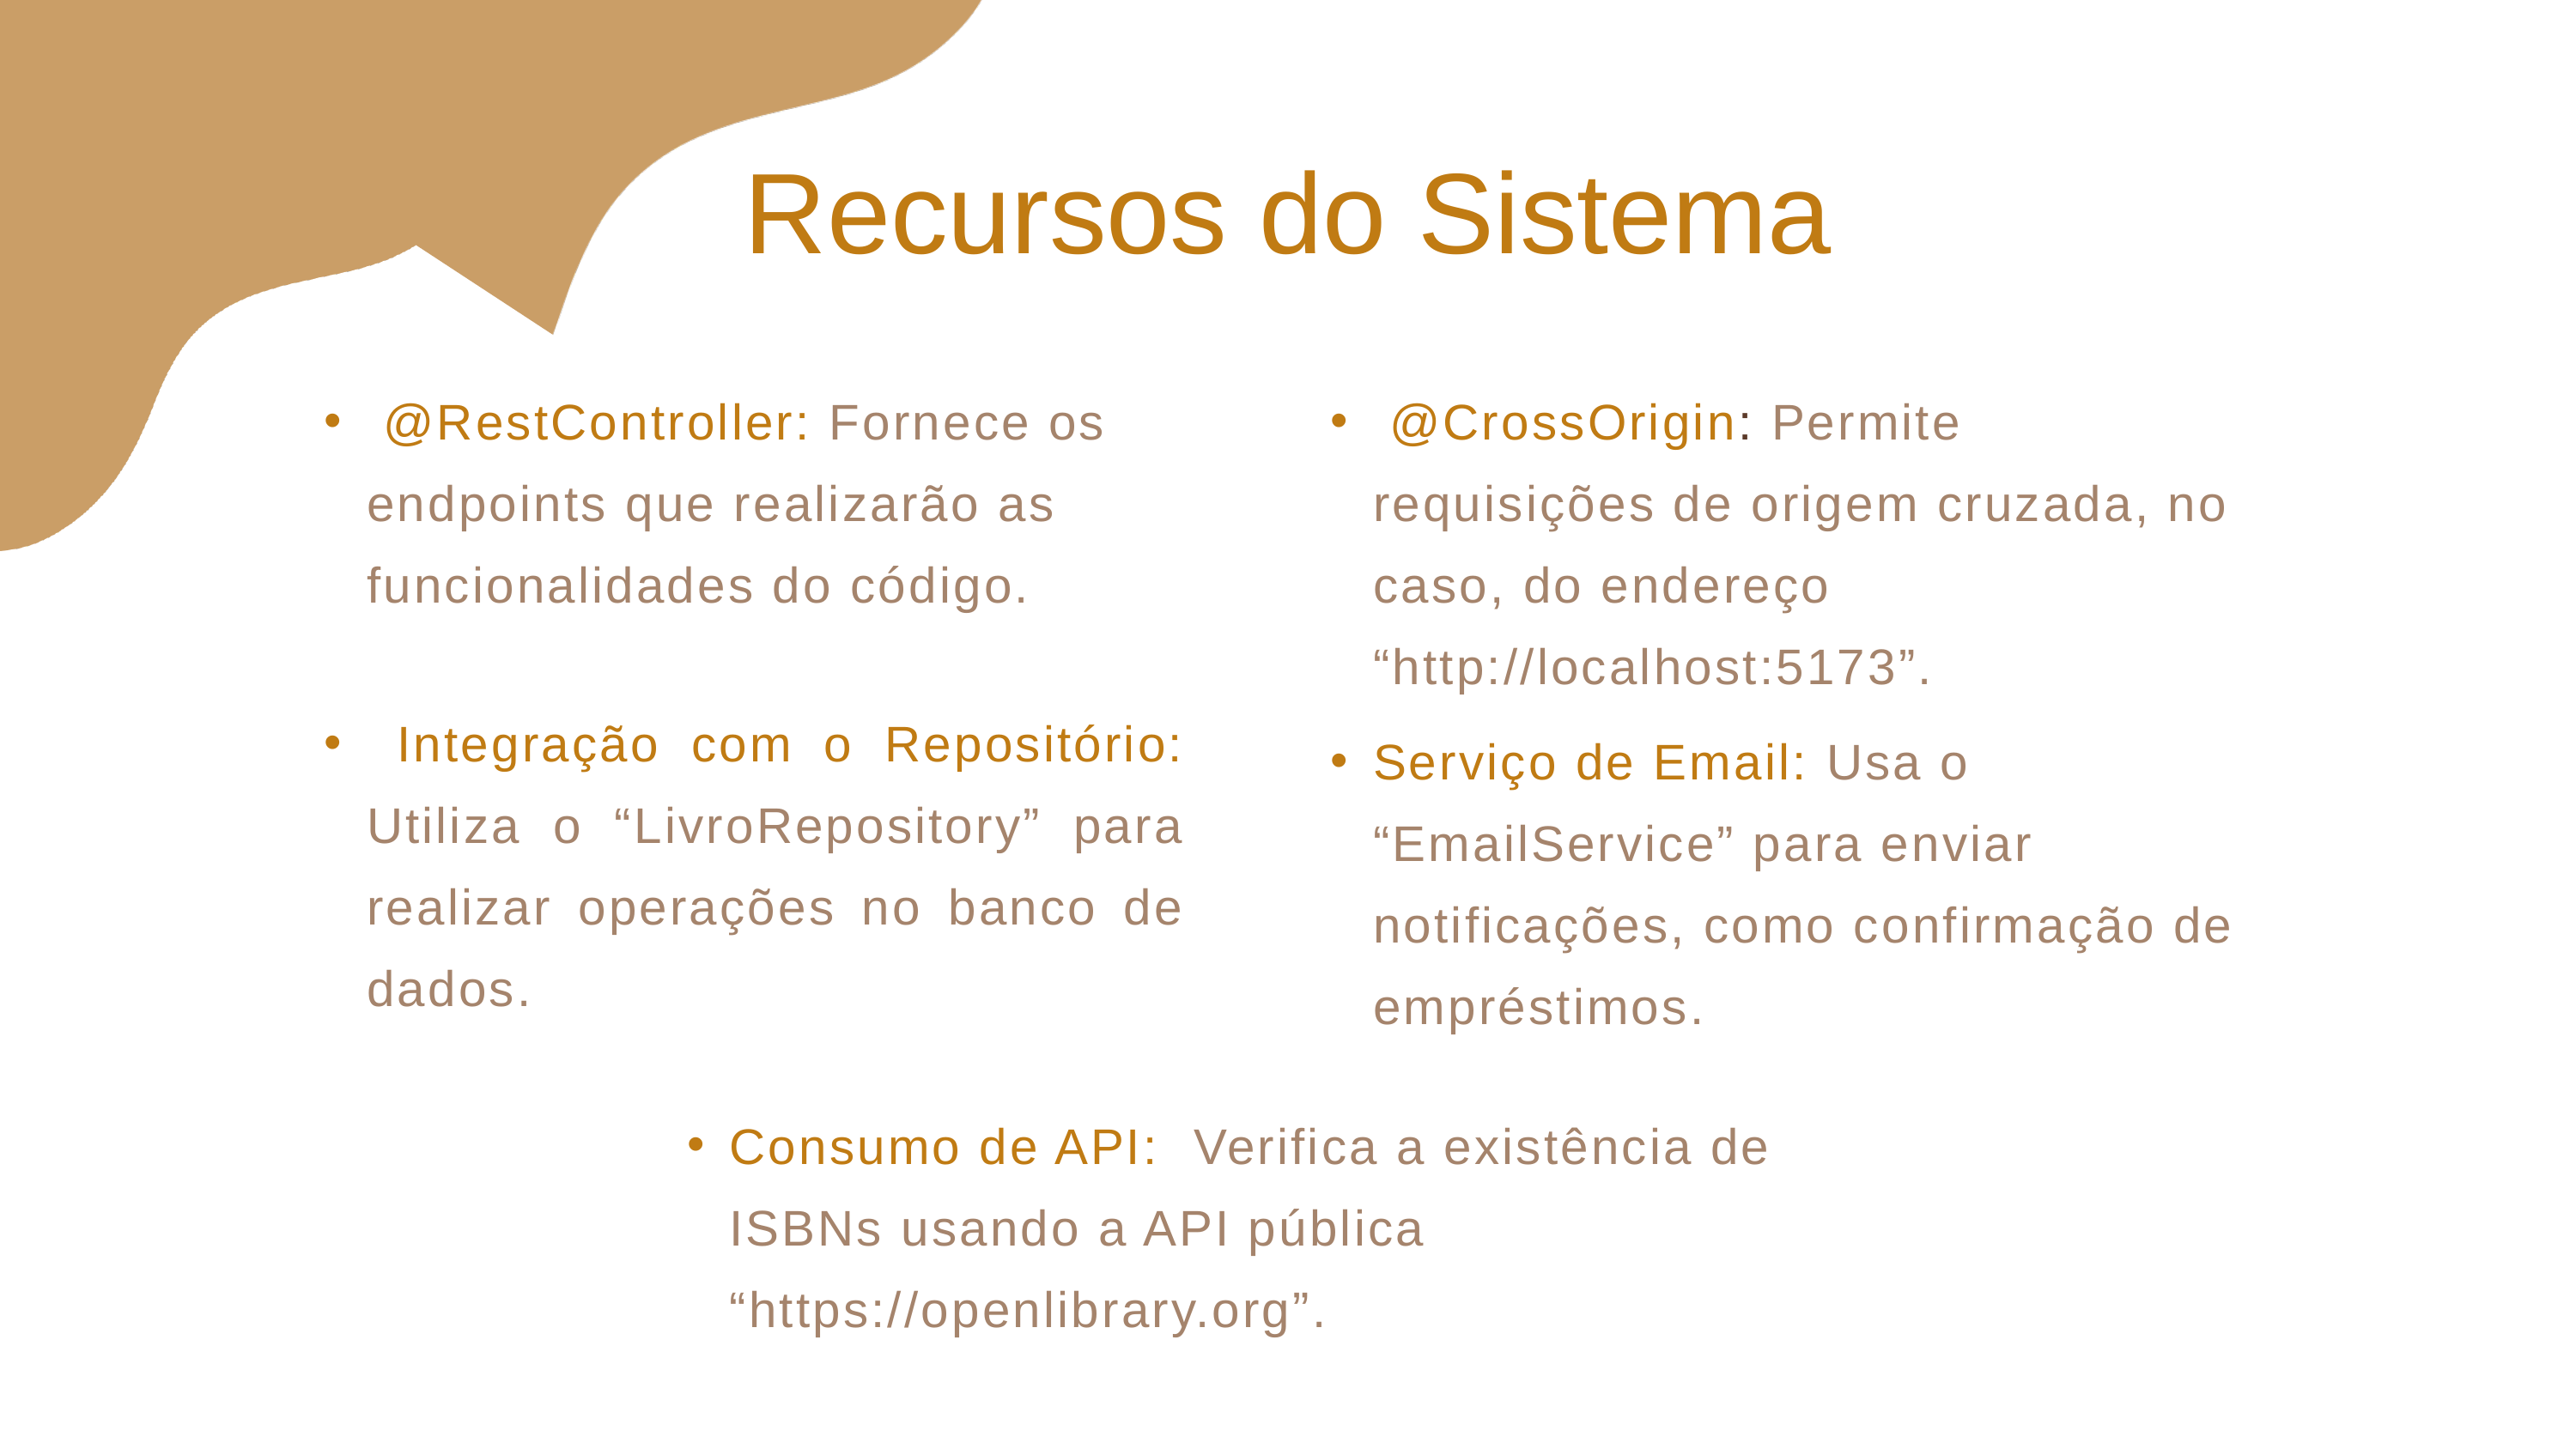

Recursos do Sistema
 @RestController: Fornece os endpoints que realizarão as funcionalidades do código.
 @CrossOrigin: Permite requisições de origem cruzada, no caso, do endereço “http://localhost:5173”.
 Integração com o Repositório: Utiliza o “LivroRepository” para realizar operações no banco de dados.
Serviço de Email: Usa o “EmailService” para enviar notificações, como confirmação de empréstimos.
Consumo de API:  Verifica a existência de ISBNs usando a API pública “https://openlibrary.org”.